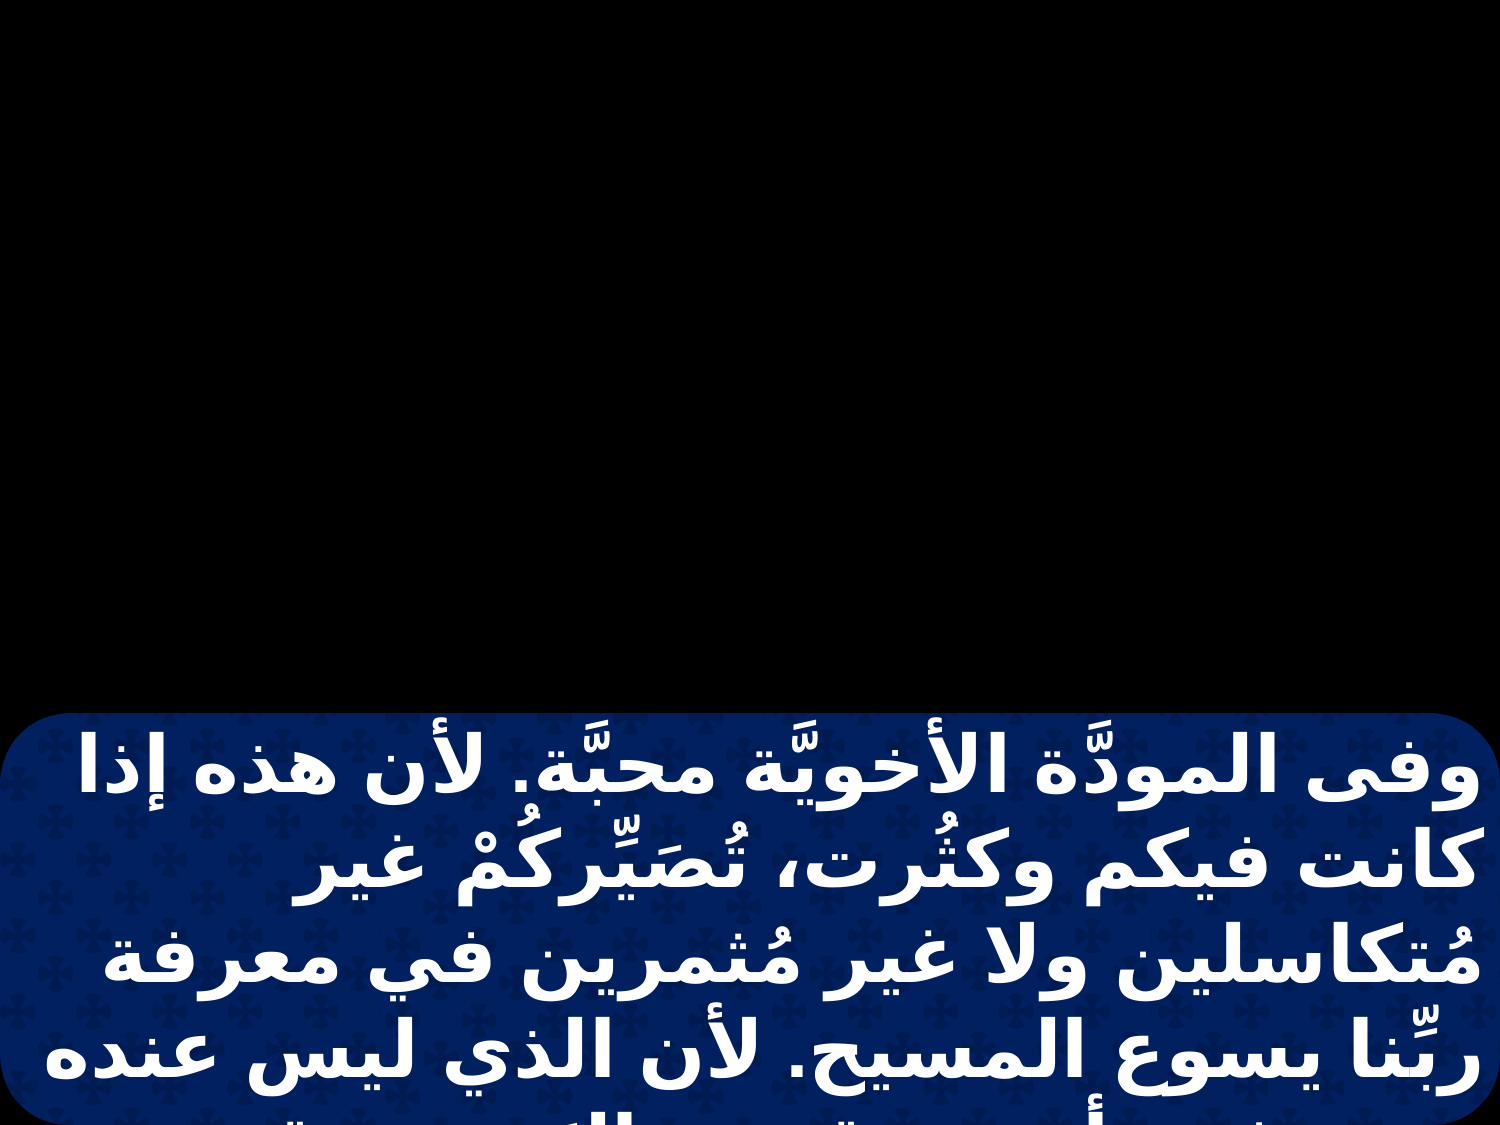

وفى المودَّة الأخويَّة محبَّة. لأن هذه إذا كانت فيكم وكثُرت، تُصَيِّركُمْ غير مُتكاسلين ولا غير مُثمرين في معرفة ربِّنا يسوع المسيح. لأن الذي ليس عنده هذه، فهو أعمى قصير البَصر، وقد نسيَ تطهير خطاياه السَّالفة.